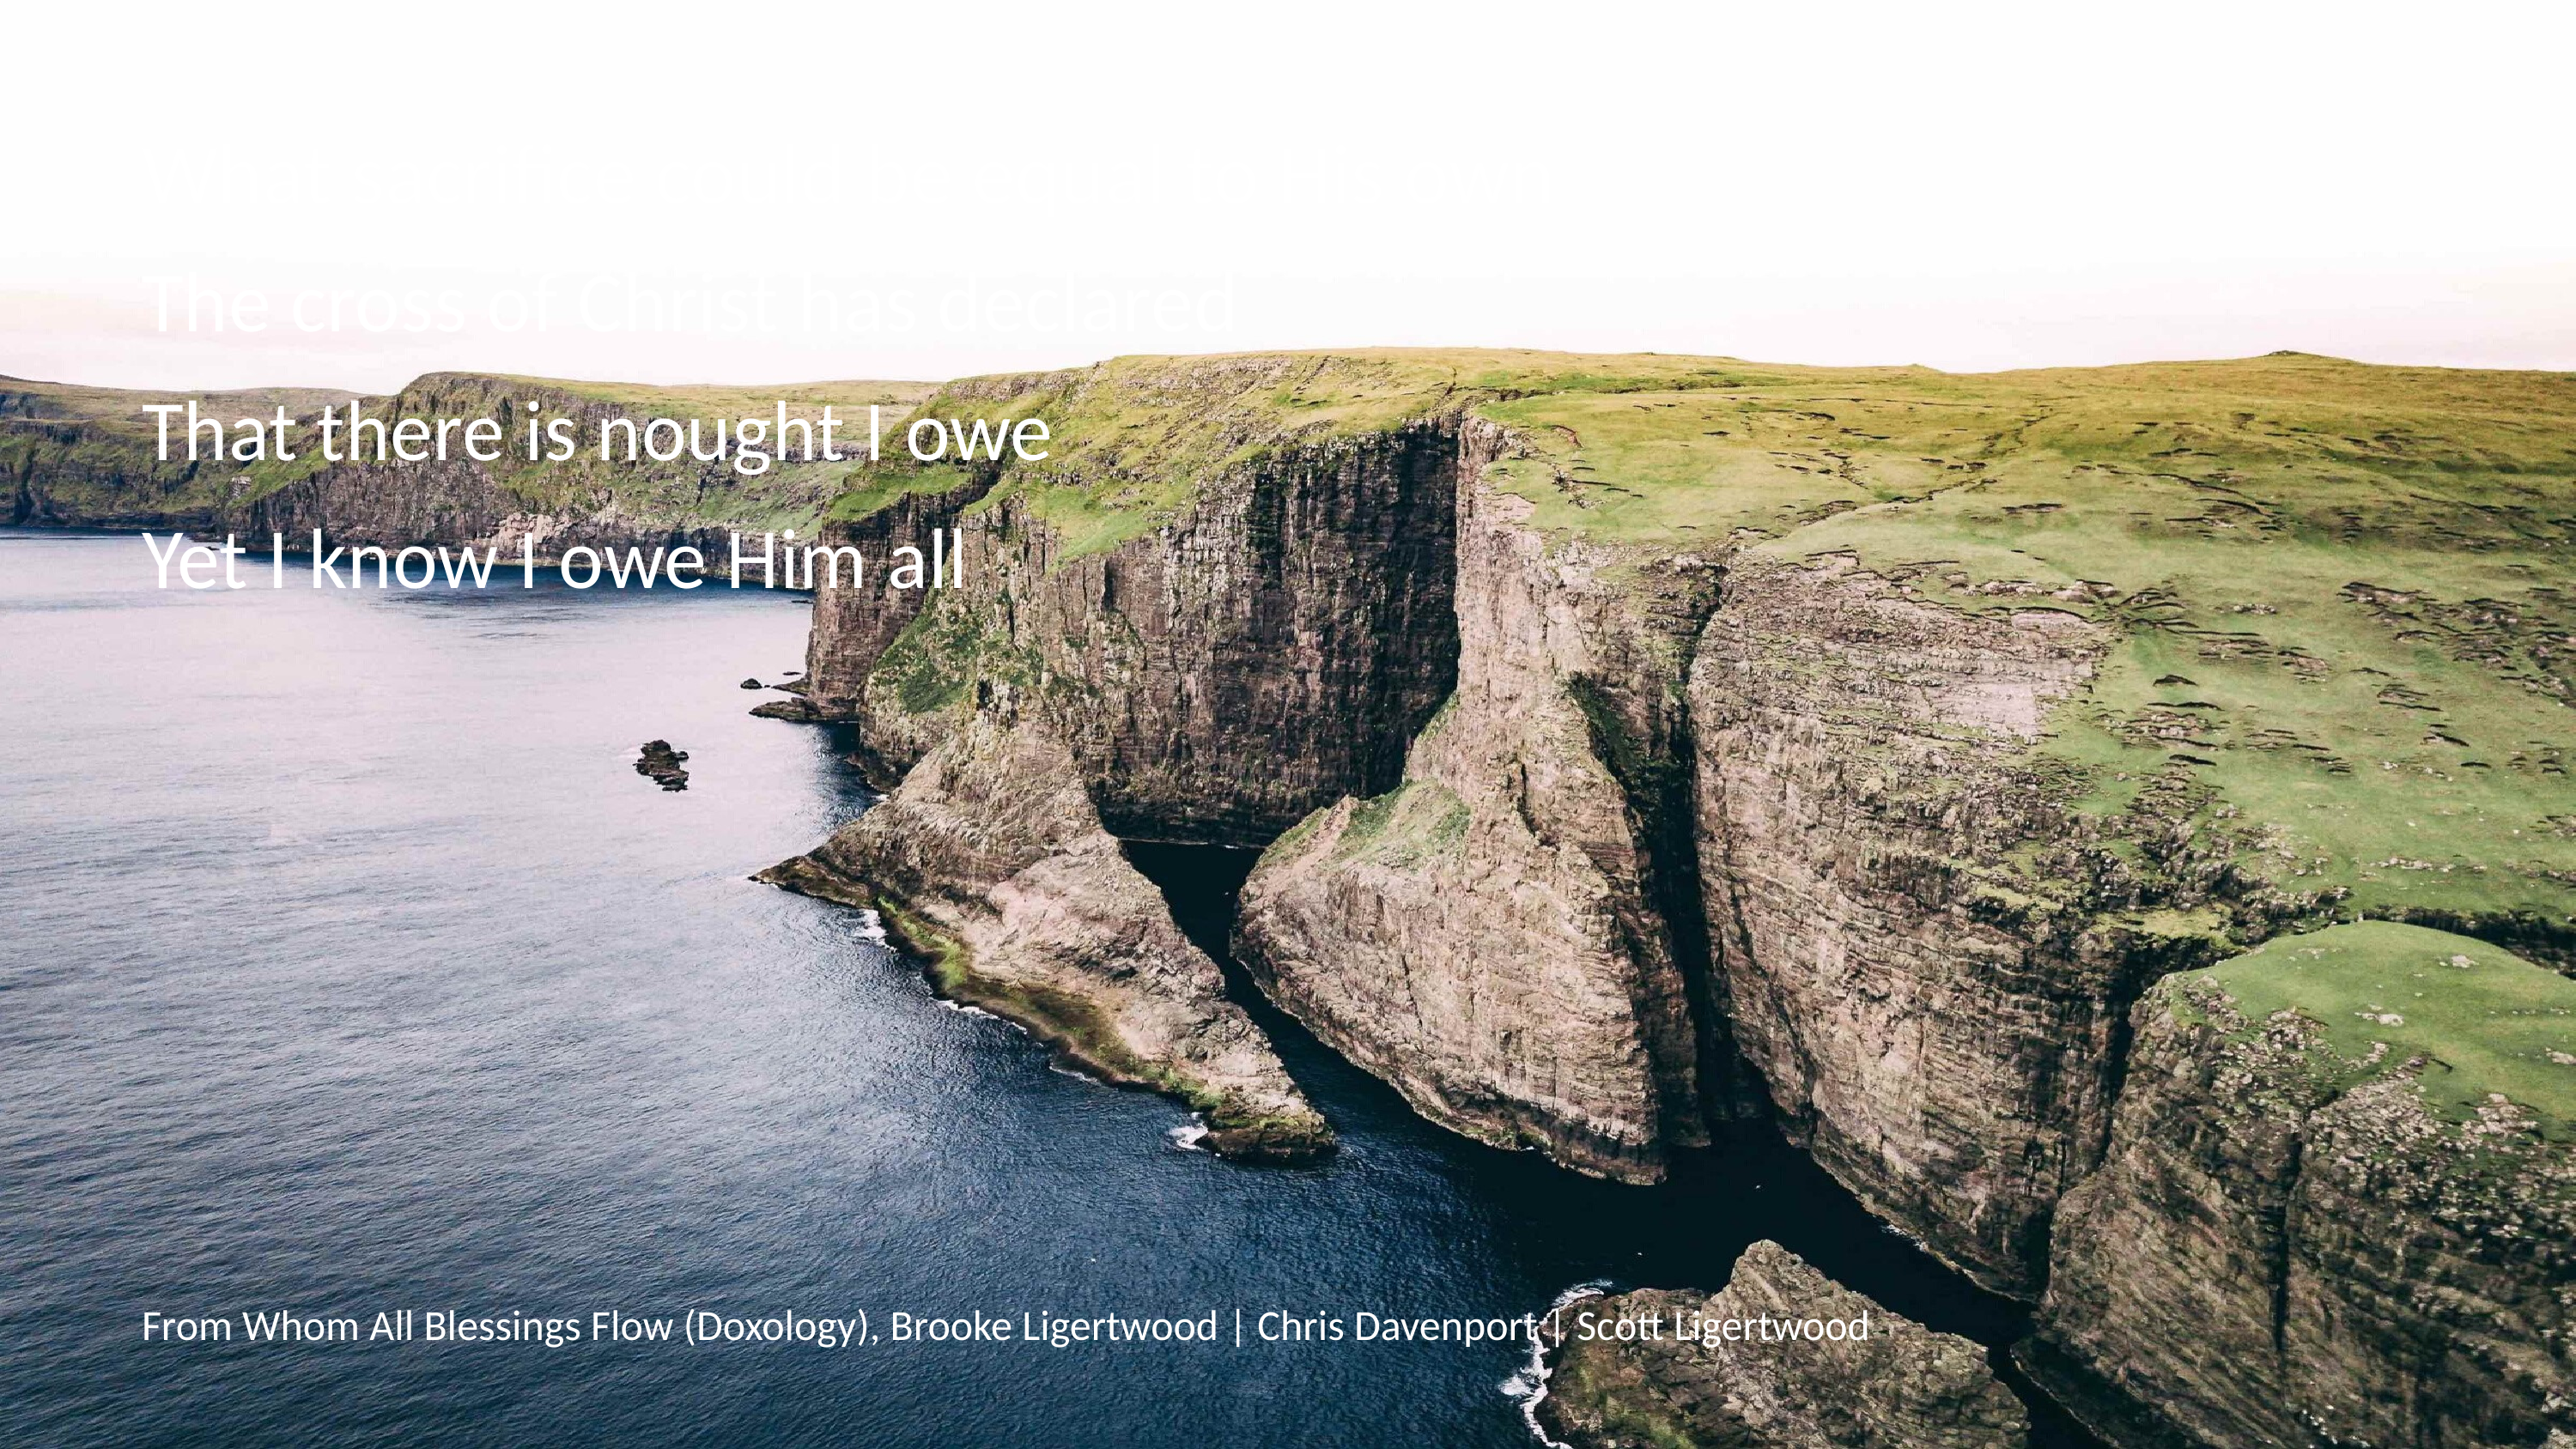

What sacrifice could be equal to His own
The cross of Christ has declared
That there is nought I owe
Yet I know I owe Him all

# From Whom All Blessings Flow (Doxology), Brooke Ligertwood | Chris Davenport | Scott Ligertwood